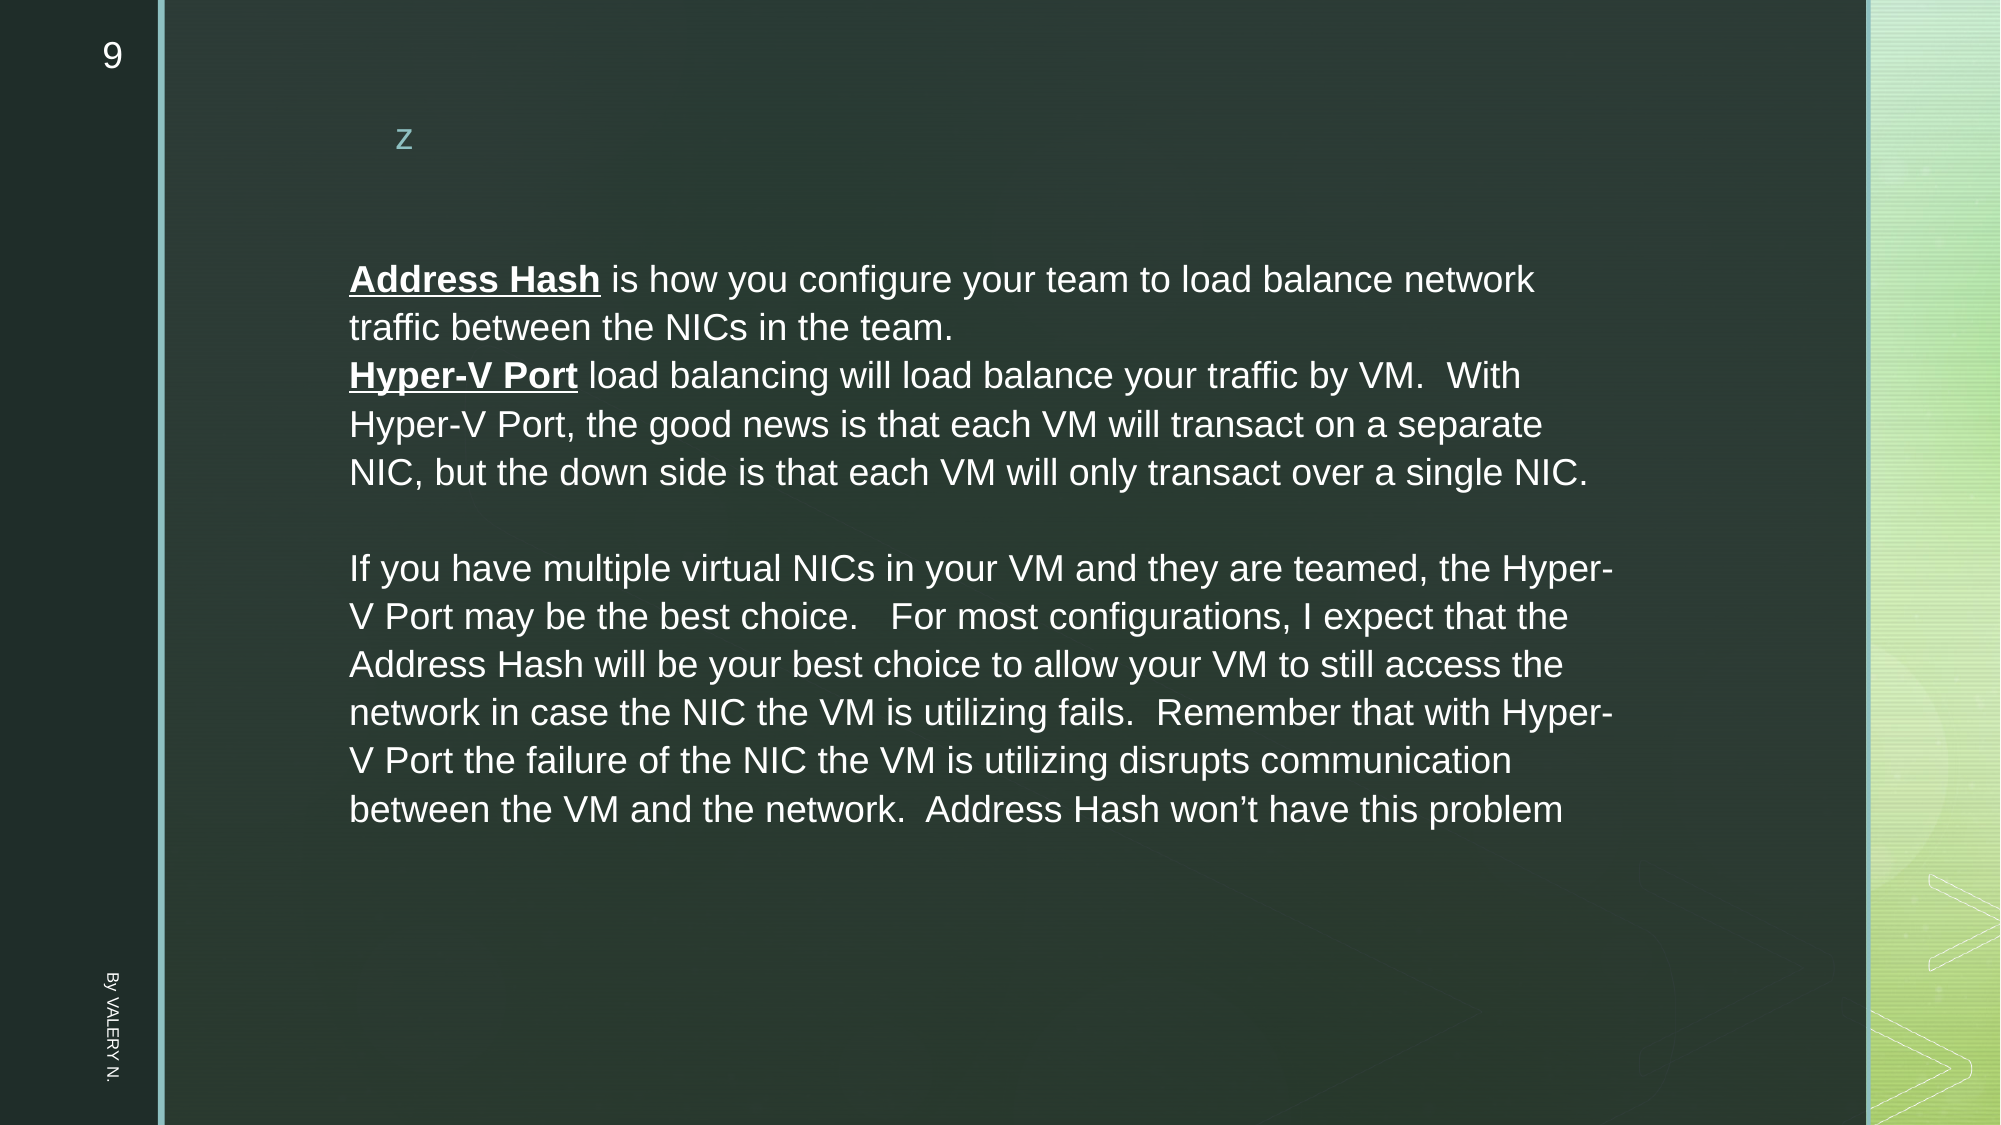

9
# Address Hash is how you configure your team to load balance network traffic between the NICs in the team. Hyper-V Port load balancing will load balance your traffic by VM.  With Hyper-V Port, the good news is that each VM will transact on a separate NIC, but the down side is that each VM will only transact over a single NIC.   If you have multiple virtual NICs in your VM and they are teamed, the Hyper-V Port may be the best choice.   For most configurations, I expect that the Address Hash will be your best choice to allow your VM to still access the network in case the NIC the VM is utilizing fails.  Remember that with Hyper-V Port the failure of the NIC the VM is utilizing disrupts communication between the VM and the network.  Address Hash won’t have this problem
By VALERY N.